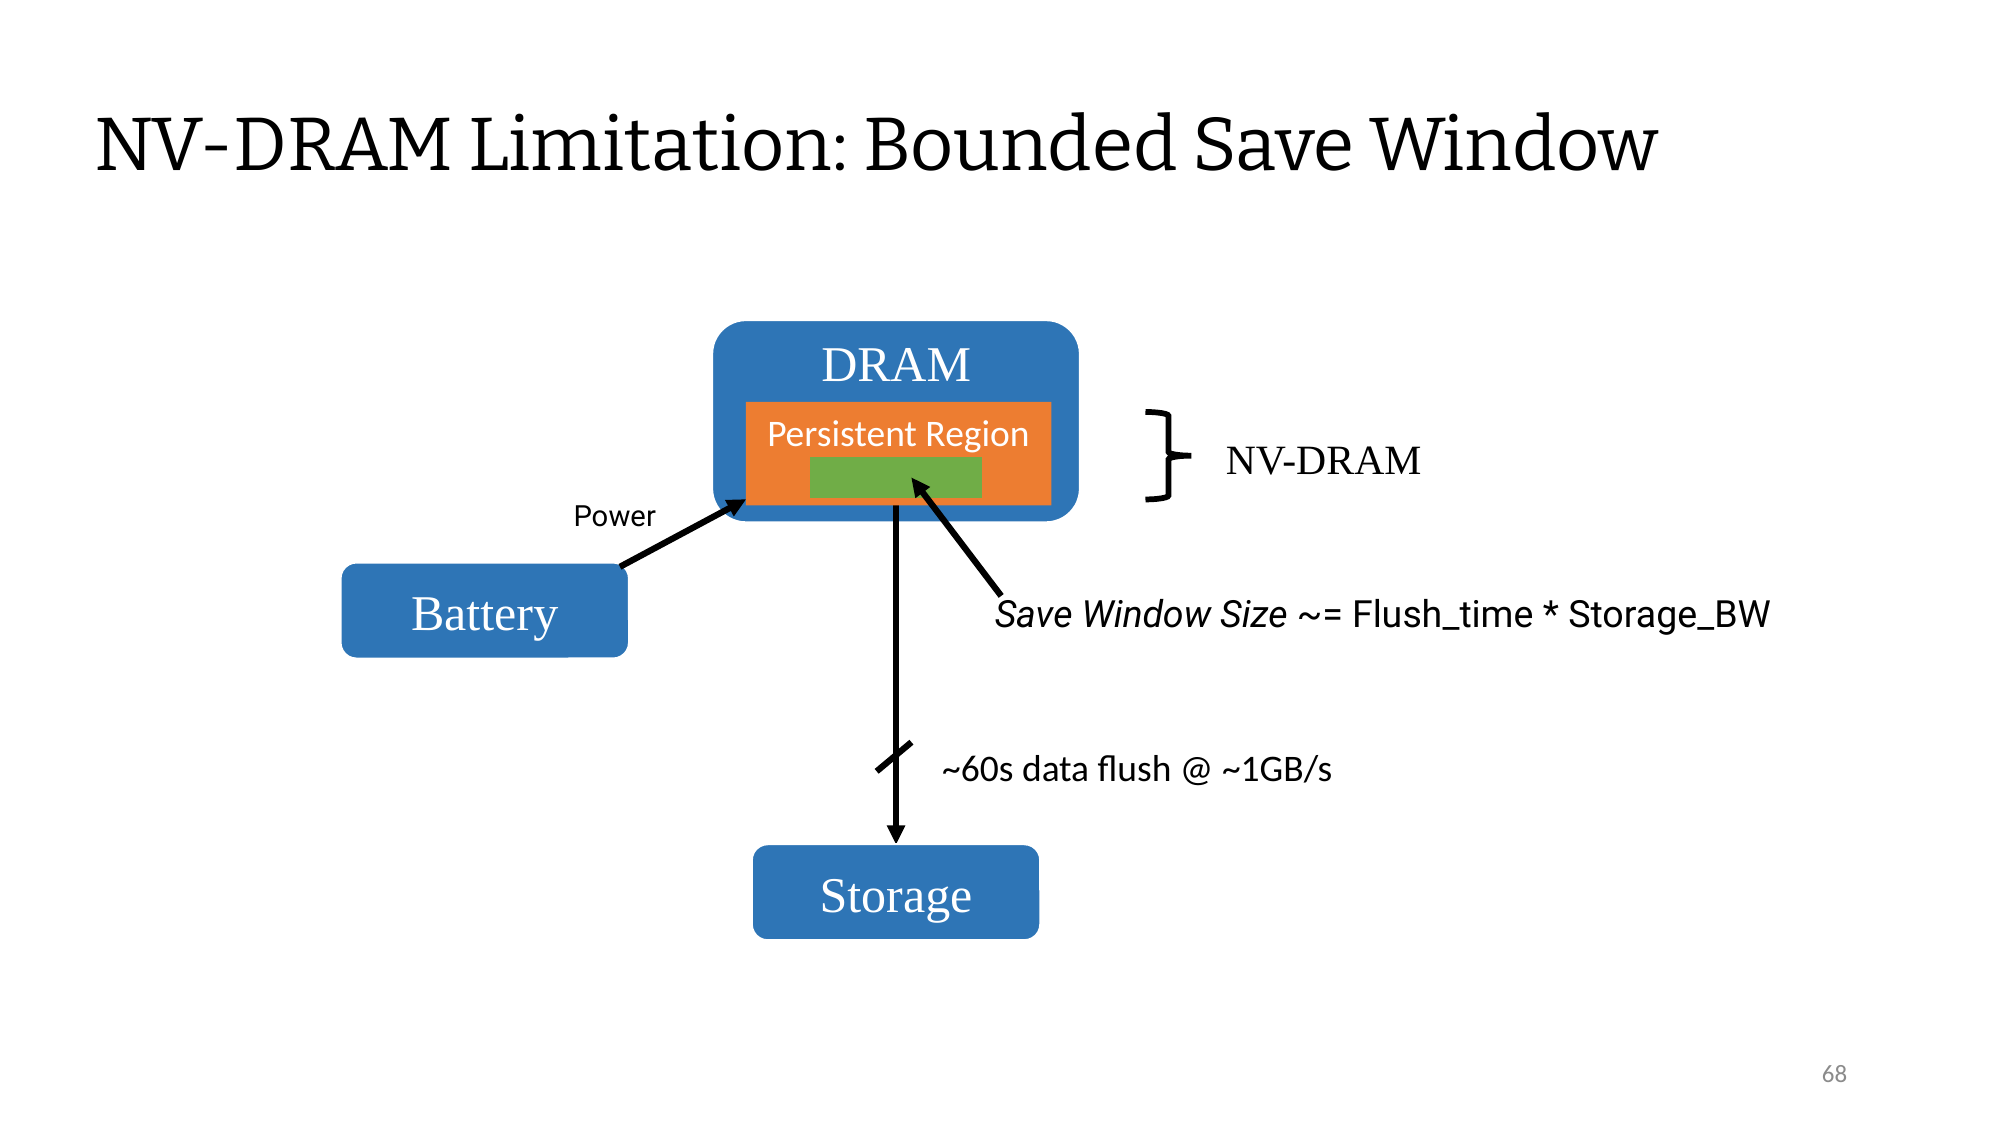

NV-DRAM Limitation: Bounded Save Window
DRAM

Persistent Region

NV-DRAM

Power
Battery
Save Window Size ~= Flush_time * Storage_BW
~60s data flush @ ~1GB/s
Storage
68